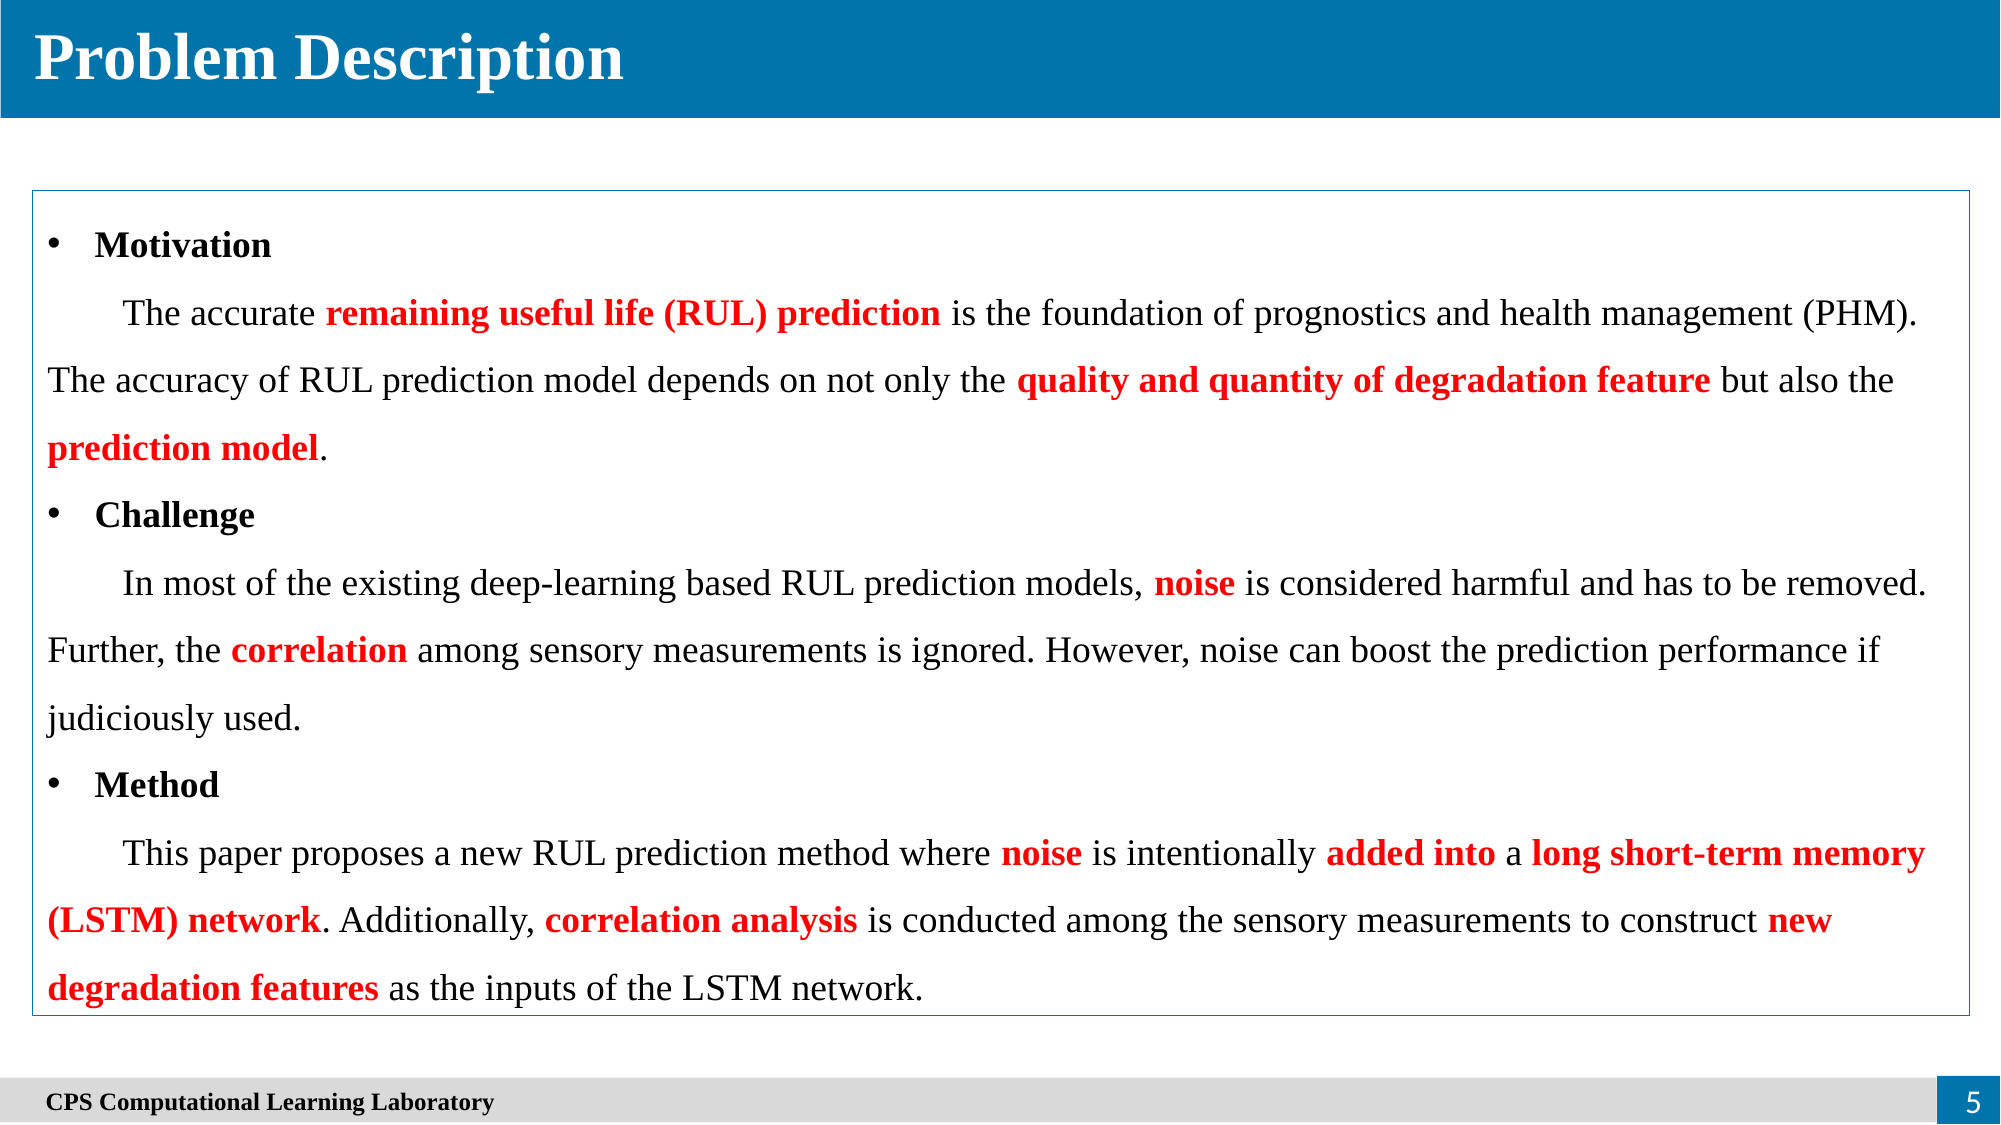

Problem Description
Motivation
The accurate remaining useful life (RUL) prediction is the foundation of prognostics and health management (PHM). The accuracy of RUL prediction model depends on not only the quality and quantity of degradation feature but also the prediction model.
Challenge
In most of the existing deep-learning based RUL prediction models, noise is considered harmful and has to be removed. Further, the correlation among sensory measurements is ignored. However, noise can boost the prediction performance if judiciously used.
Method
This paper proposes a new RUL prediction method where noise is intentionally added into a long short-term memory (LSTM) network. Additionally, correlation analysis is conducted among the sensory measurements to construct new degradation features as the inputs of the LSTM network.
5
　CPS Computational Learning Laboratory